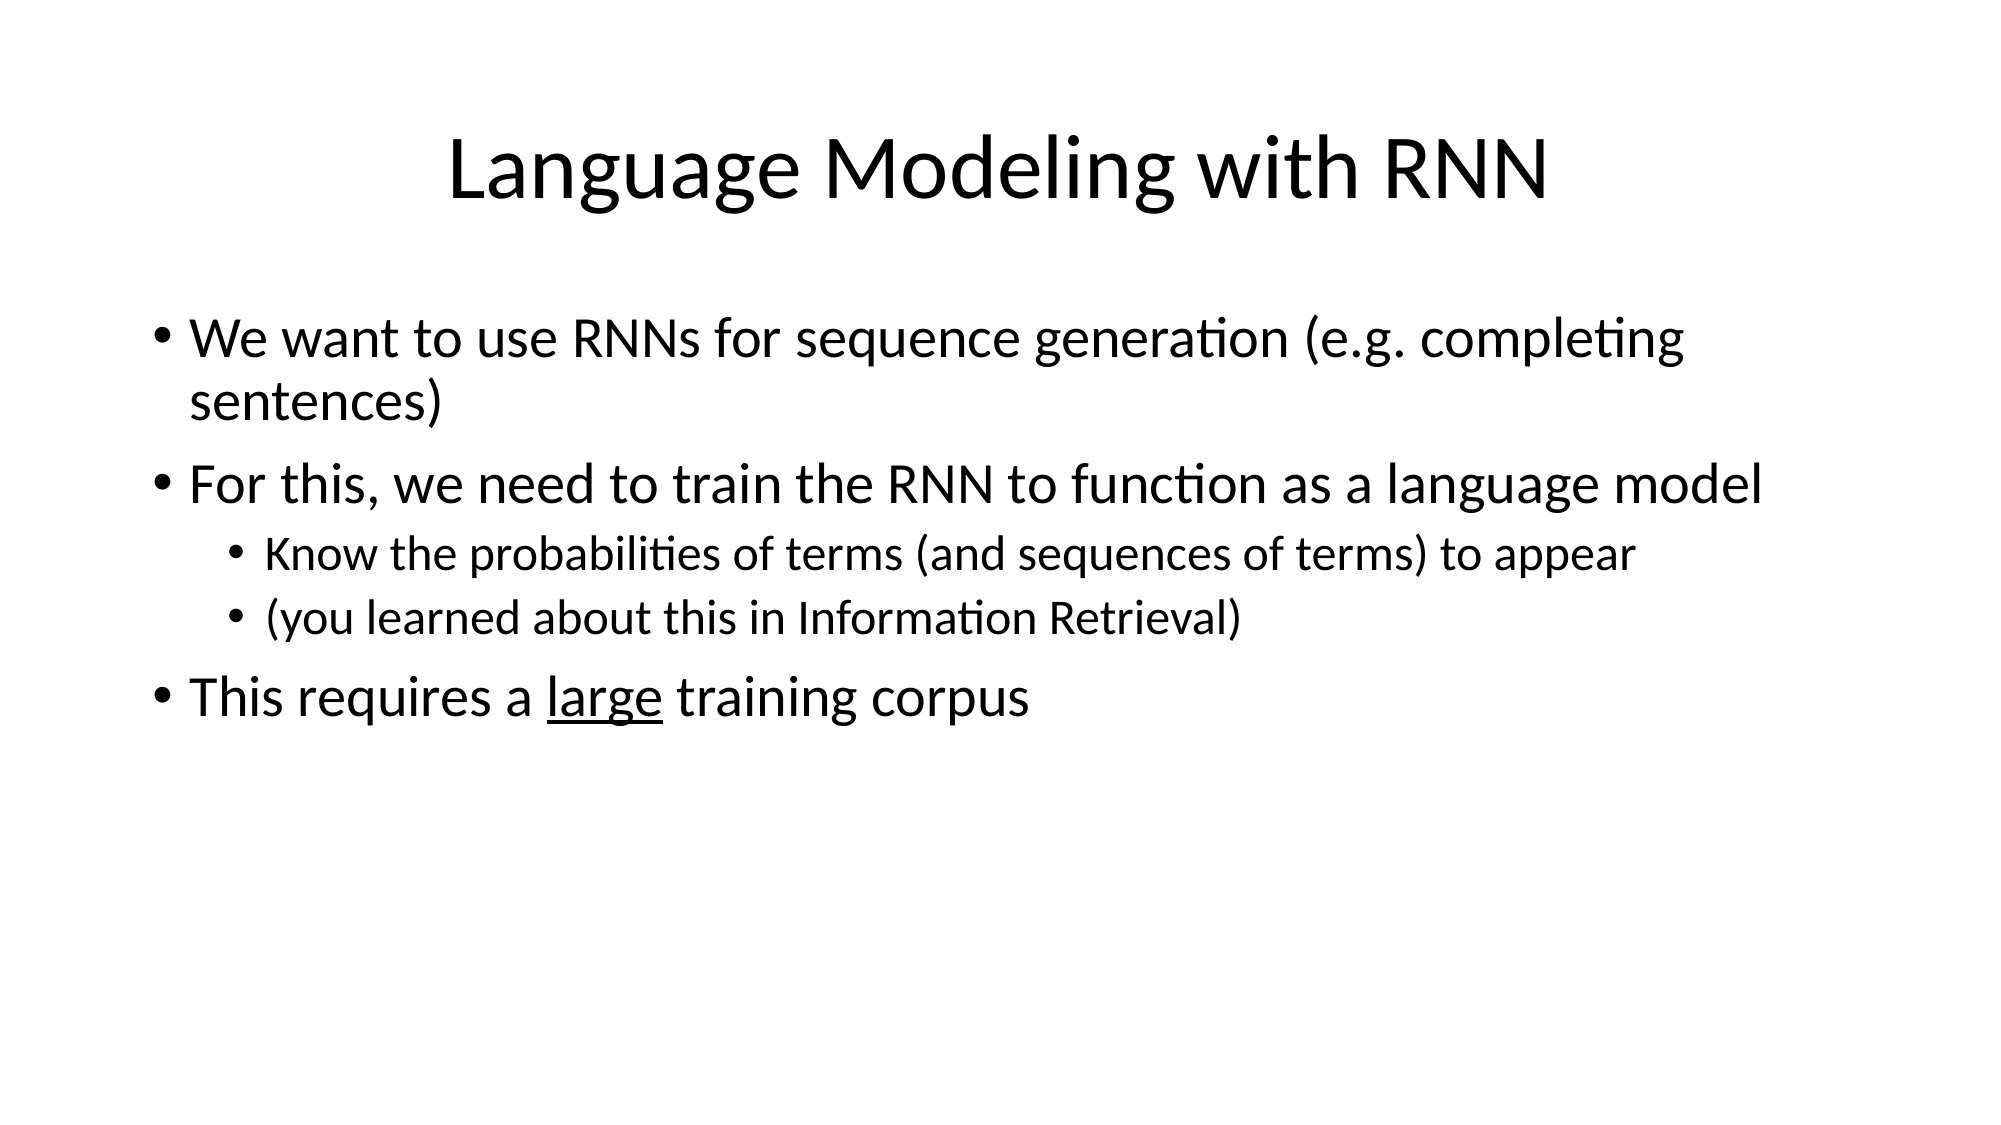

# Language Modeling with RNN
We want to use RNNs for sequence generation (e.g. completing sentences)
For this, we need to train the RNN to function as a language model
Know the probabilities of terms (and sequences of terms) to appear
(you learned about this in Information Retrieval)
This requires a large training corpus